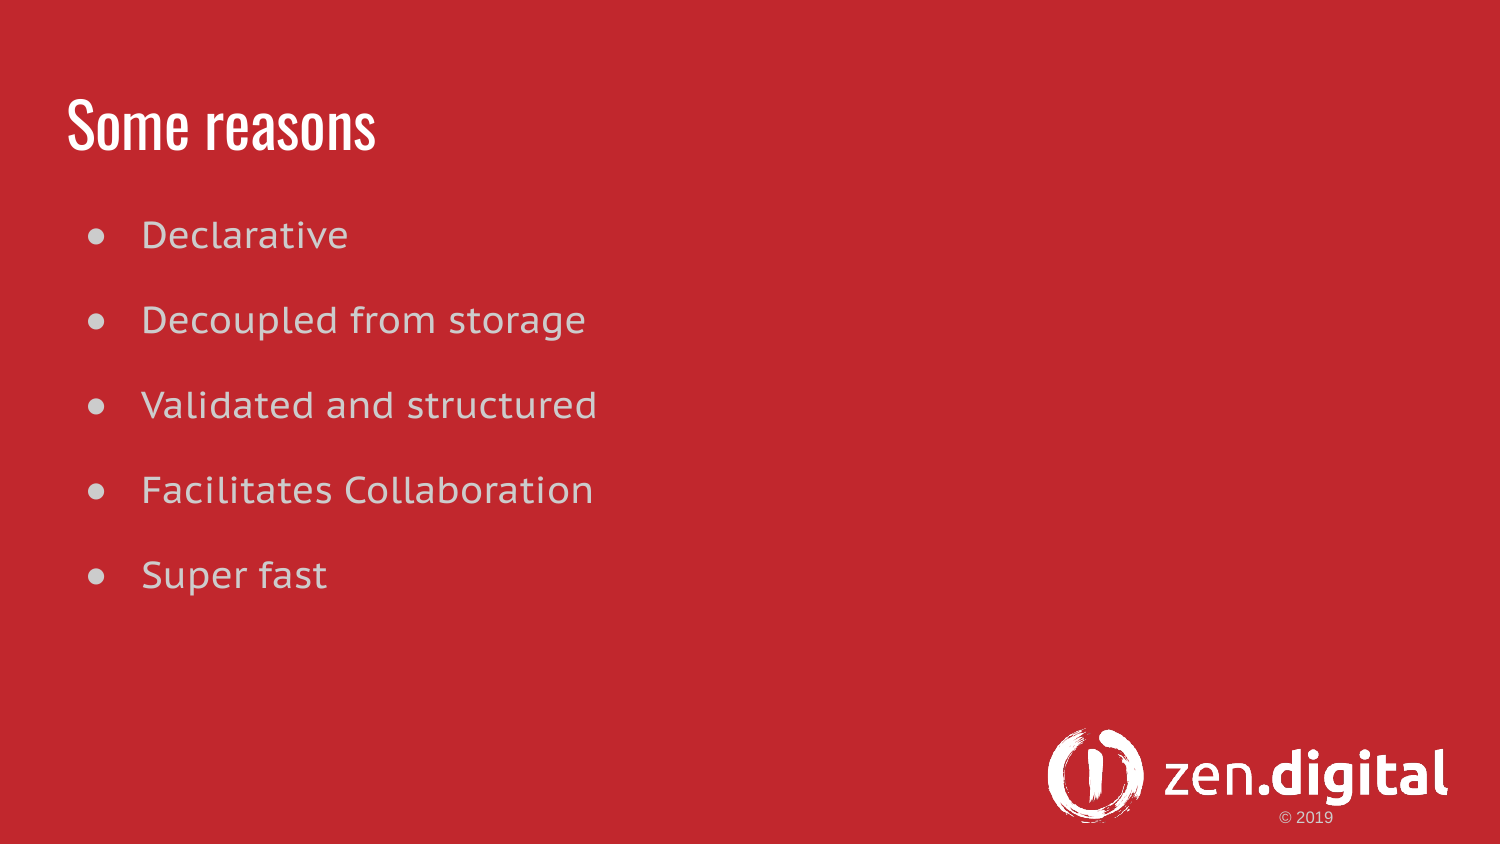

# Some reasons
Declarative
Decoupled from storage
Validated and structured
Facilitates Collaboration
Super fast